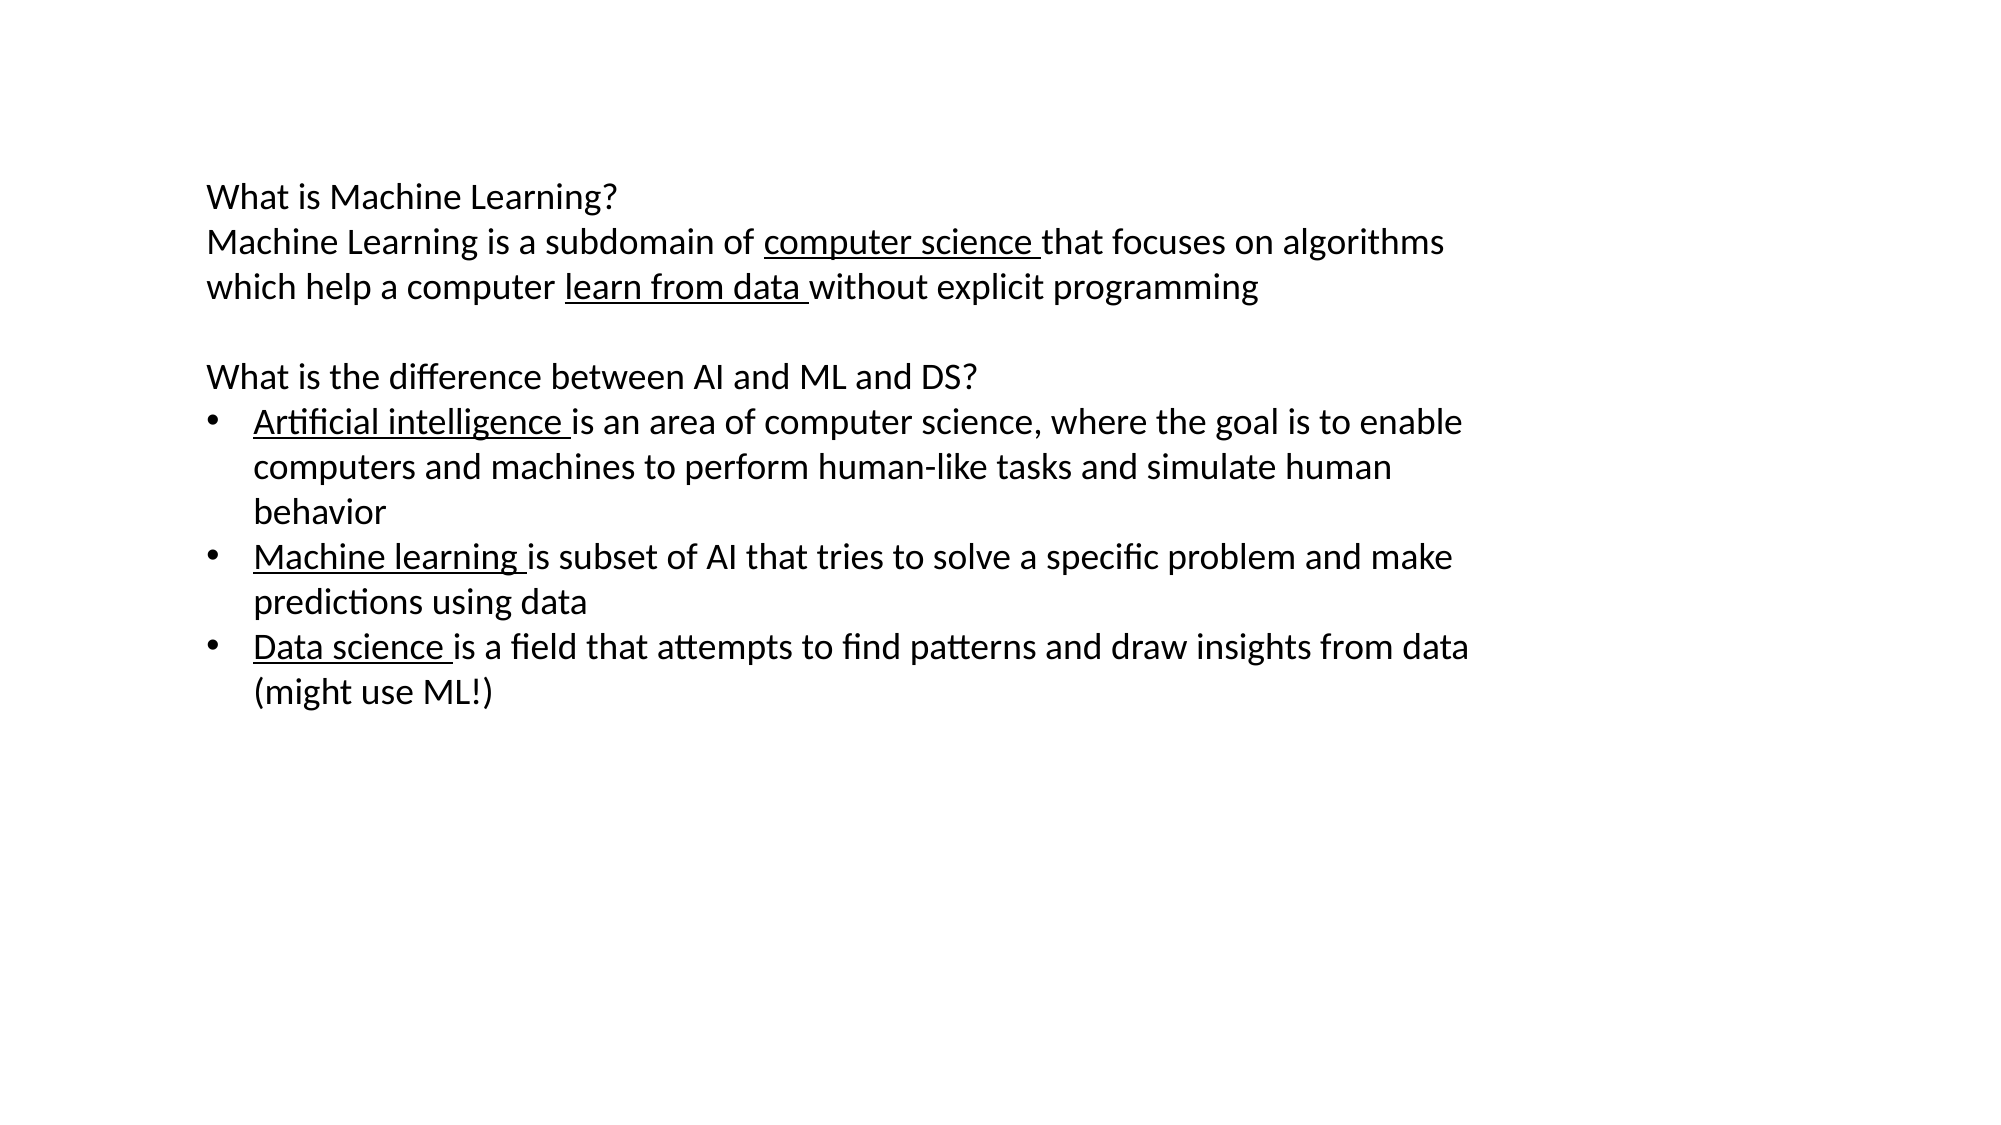

What is Machine Learning?
Machine Learning is a subdomain of computer science that focuses on algorithms which help a computer learn from data without explicit programming

What is the difference between AI and ML and DS?
Artificial intelligence is an area of computer science, where the goal is to enable computers and machines to perform human-like tasks and simulate human behavior
Machine learning is subset of AI that tries to solve a specific problem and make predictions using data
Data science is a field that attempts to find patterns and draw insights from data (might use ML!)